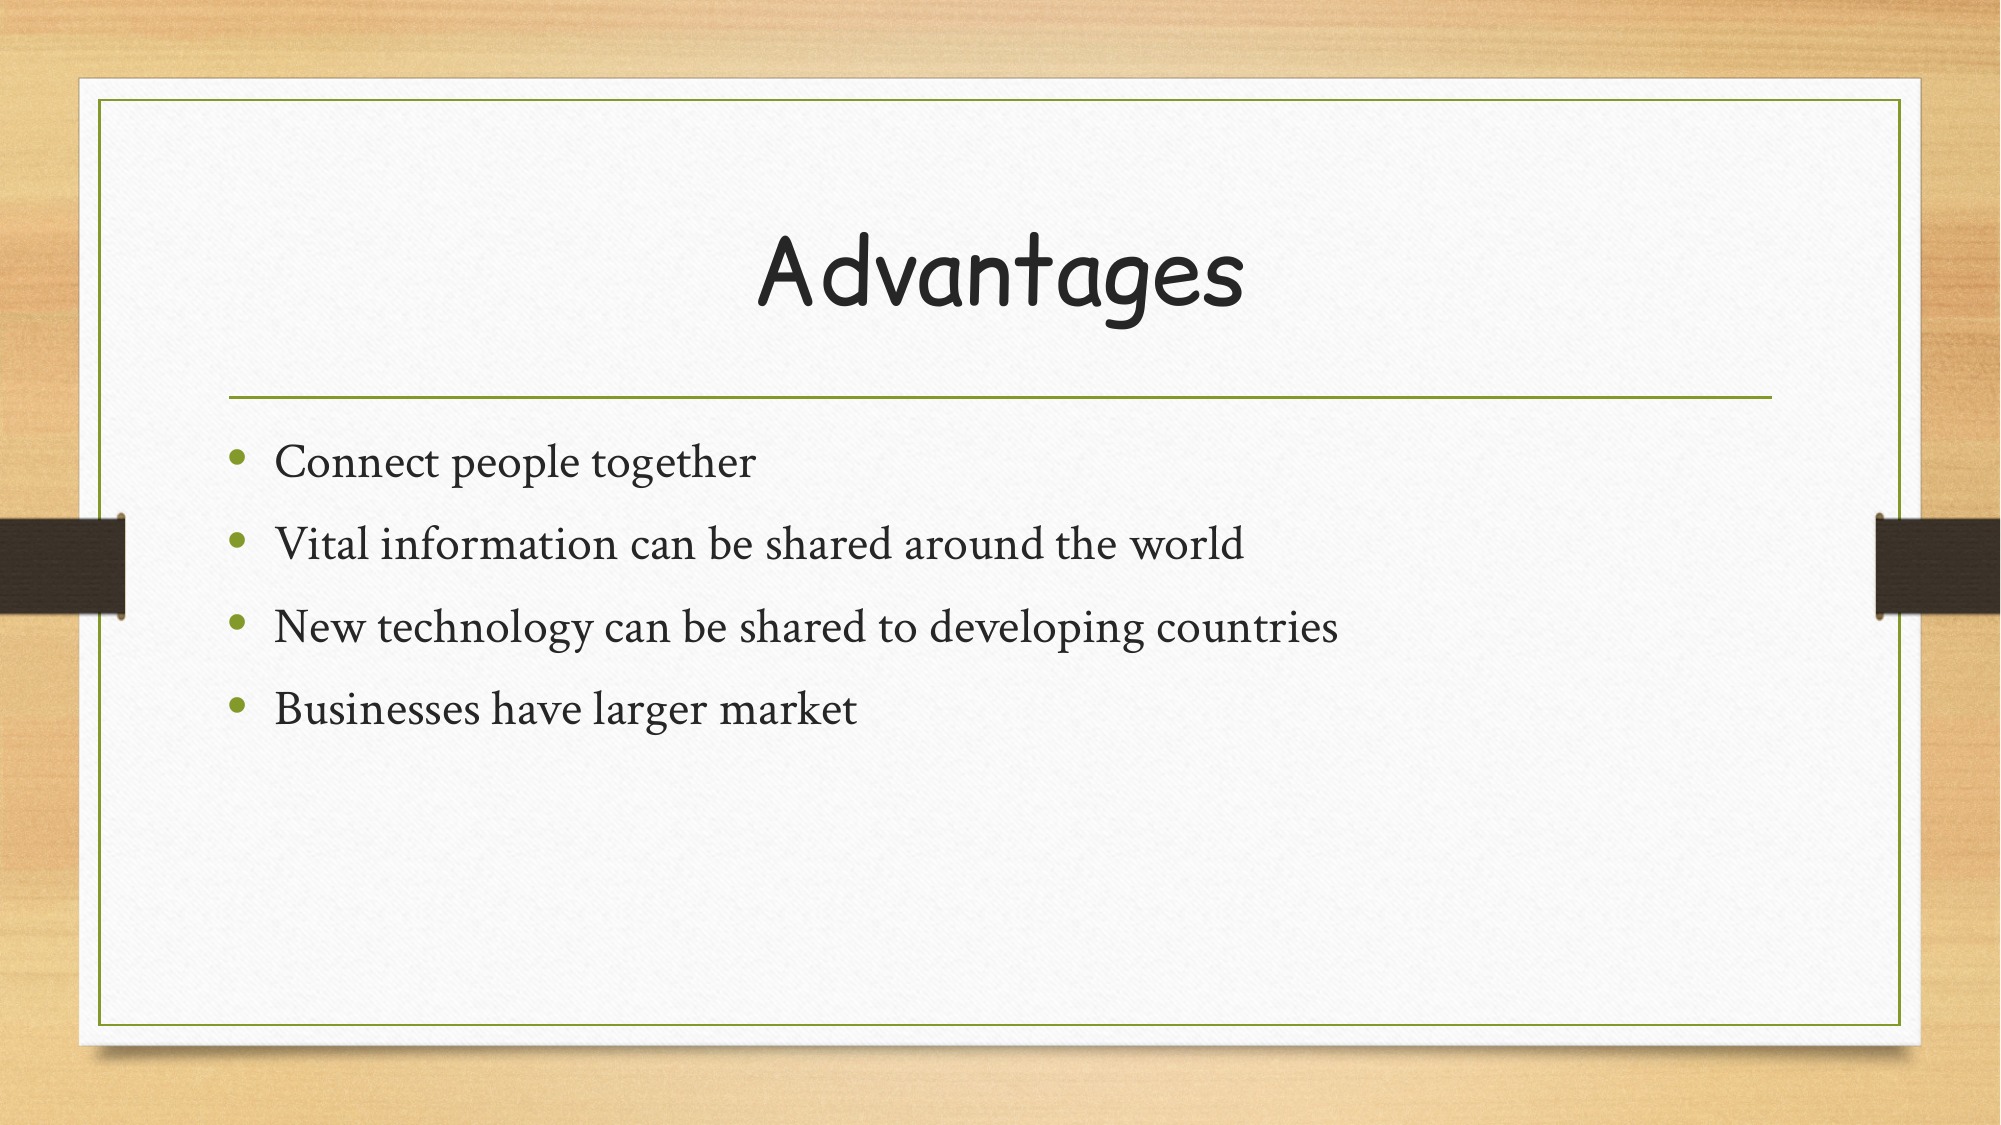

# Advantages
Connect people together
Vital information can be shared around the world
New technology can be shared to developing countries
Businesses have larger market